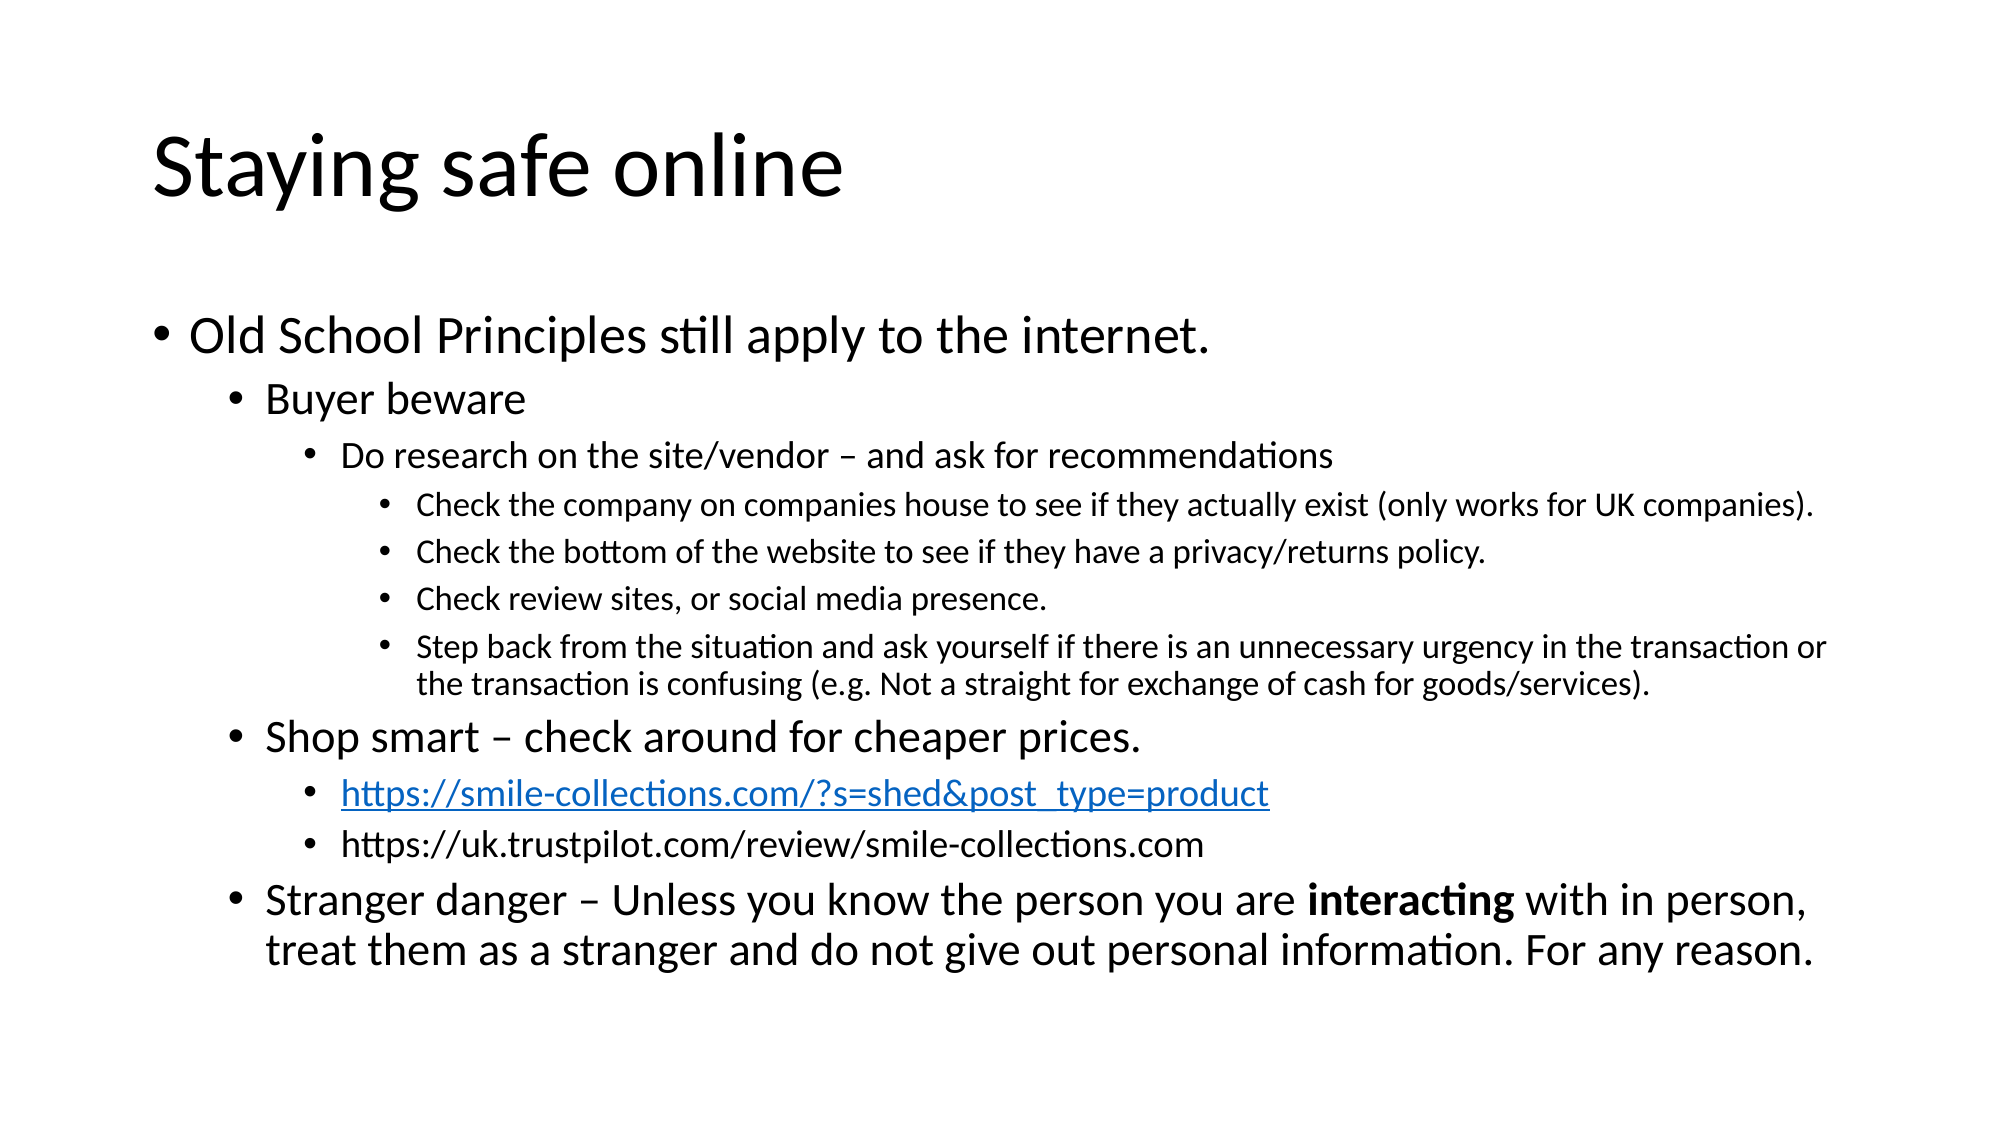

# Staying safe online
Old School Principles still apply to the internet.
Buyer beware
Do research on the site/vendor – and ask for recommendations
Check the company on companies house to see if they actually exist (only works for UK companies).
Check the bottom of the website to see if they have a privacy/returns policy.
Check review sites, or social media presence.
Step back from the situation and ask yourself if there is an unnecessary urgency in the transaction or the transaction is confusing (e.g. Not a straight for exchange of cash for goods/services).
Shop smart – check around for cheaper prices.
https://smile-collections.com/?s=shed&post_type=product
https://uk.trustpilot.com/review/smile-collections.com
Stranger danger – Unless you know the person you are interacting with in person, treat them as a stranger and do not give out personal information. For any reason.